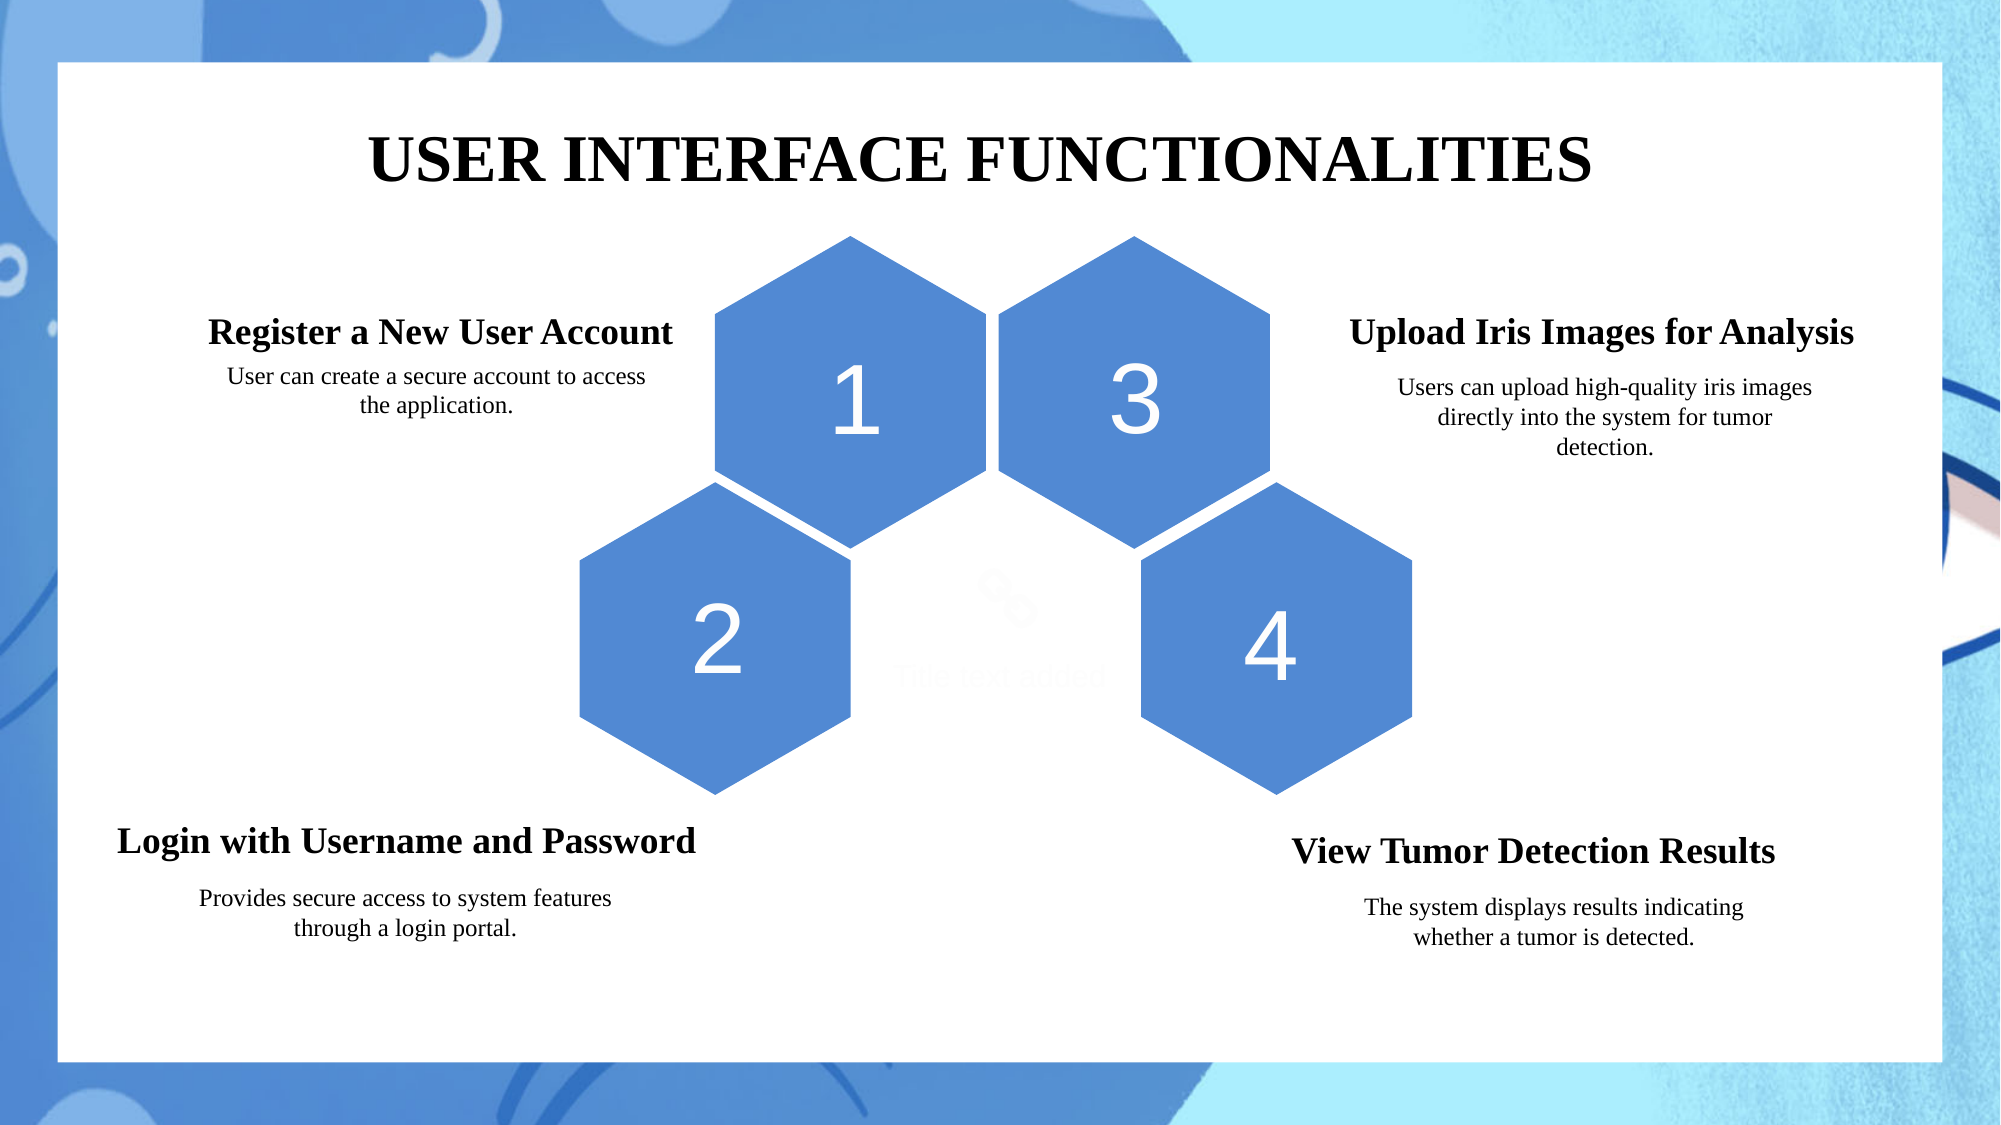

USER INTERFACE FUNCTIONALITIES

1

Title text added
Upload Iris Images for Analysis
Users can upload high-quality iris images directly into the system for tumor detection.
Register a New User Account
User can create a secure account to access the application.
Login with Username and Password
Provides secure access to system features through a login portal.
View Tumor Detection Results
The system displays results indicating whether a tumor is detected.
3
2
4